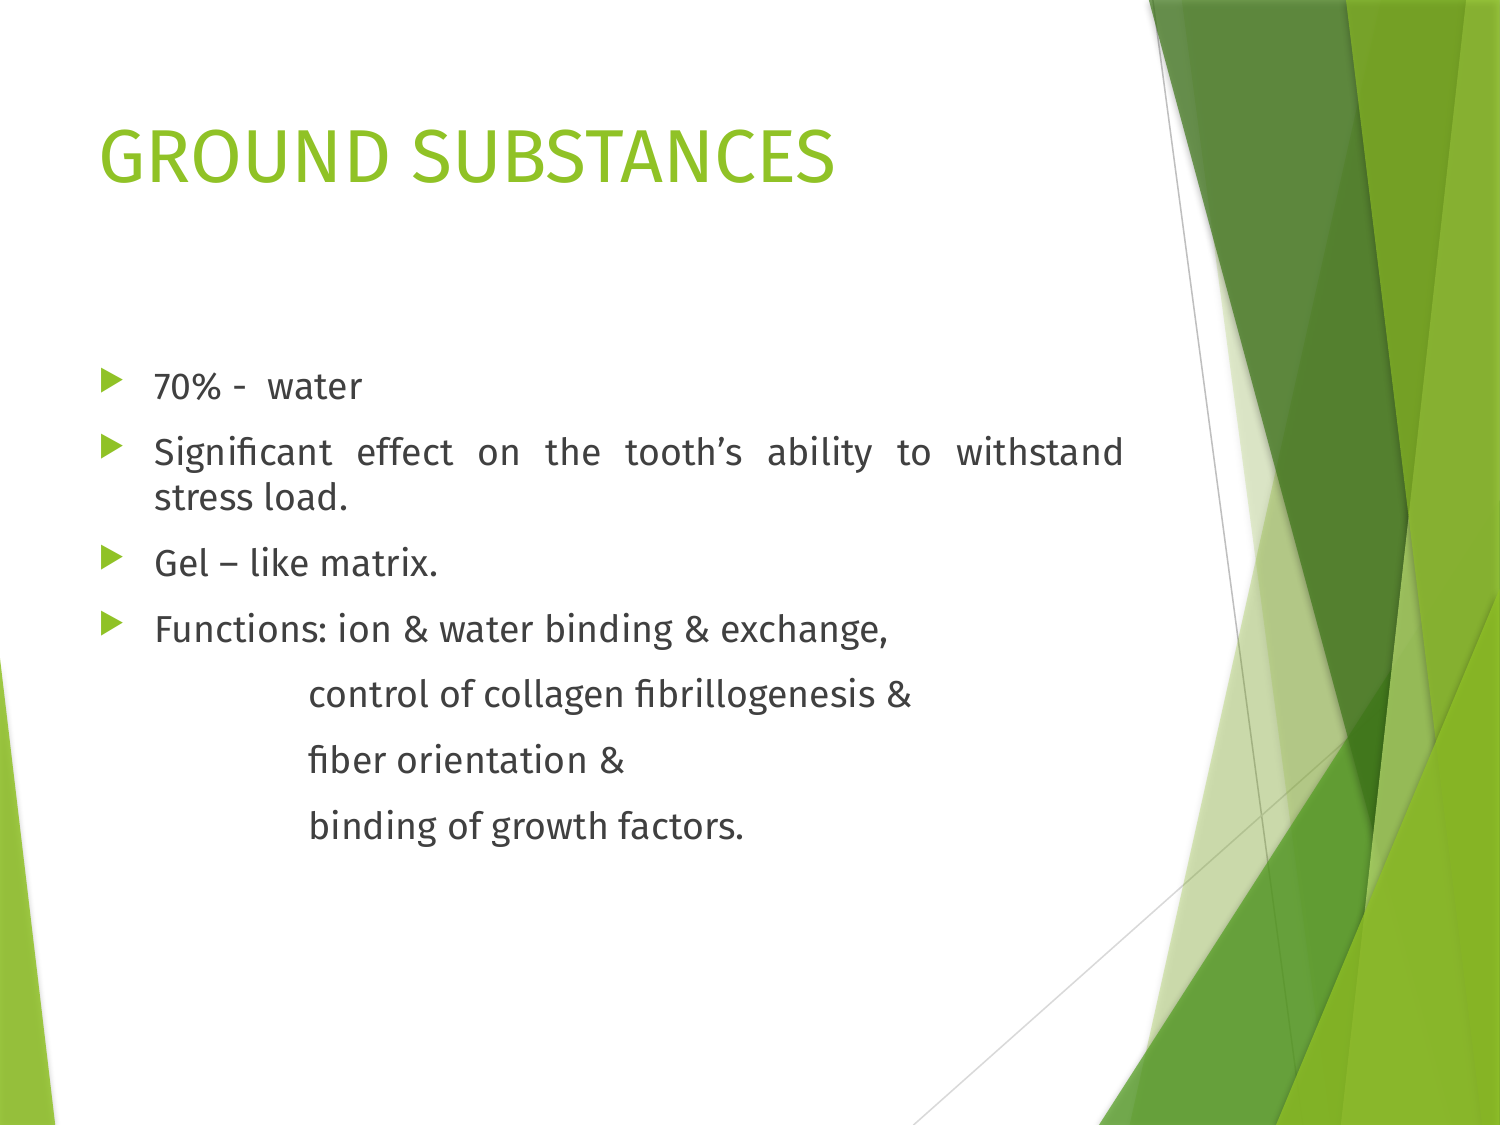

# GROUND SUBSTANCES
70% -  water
Significant effect on the tooth’s ability to withstand stress load.
Gel – like matrix.
Functions: ion & water binding & exchange,
                     control of collagen fibrillogenesis &
                     fiber orientation &
                     binding of growth factors.